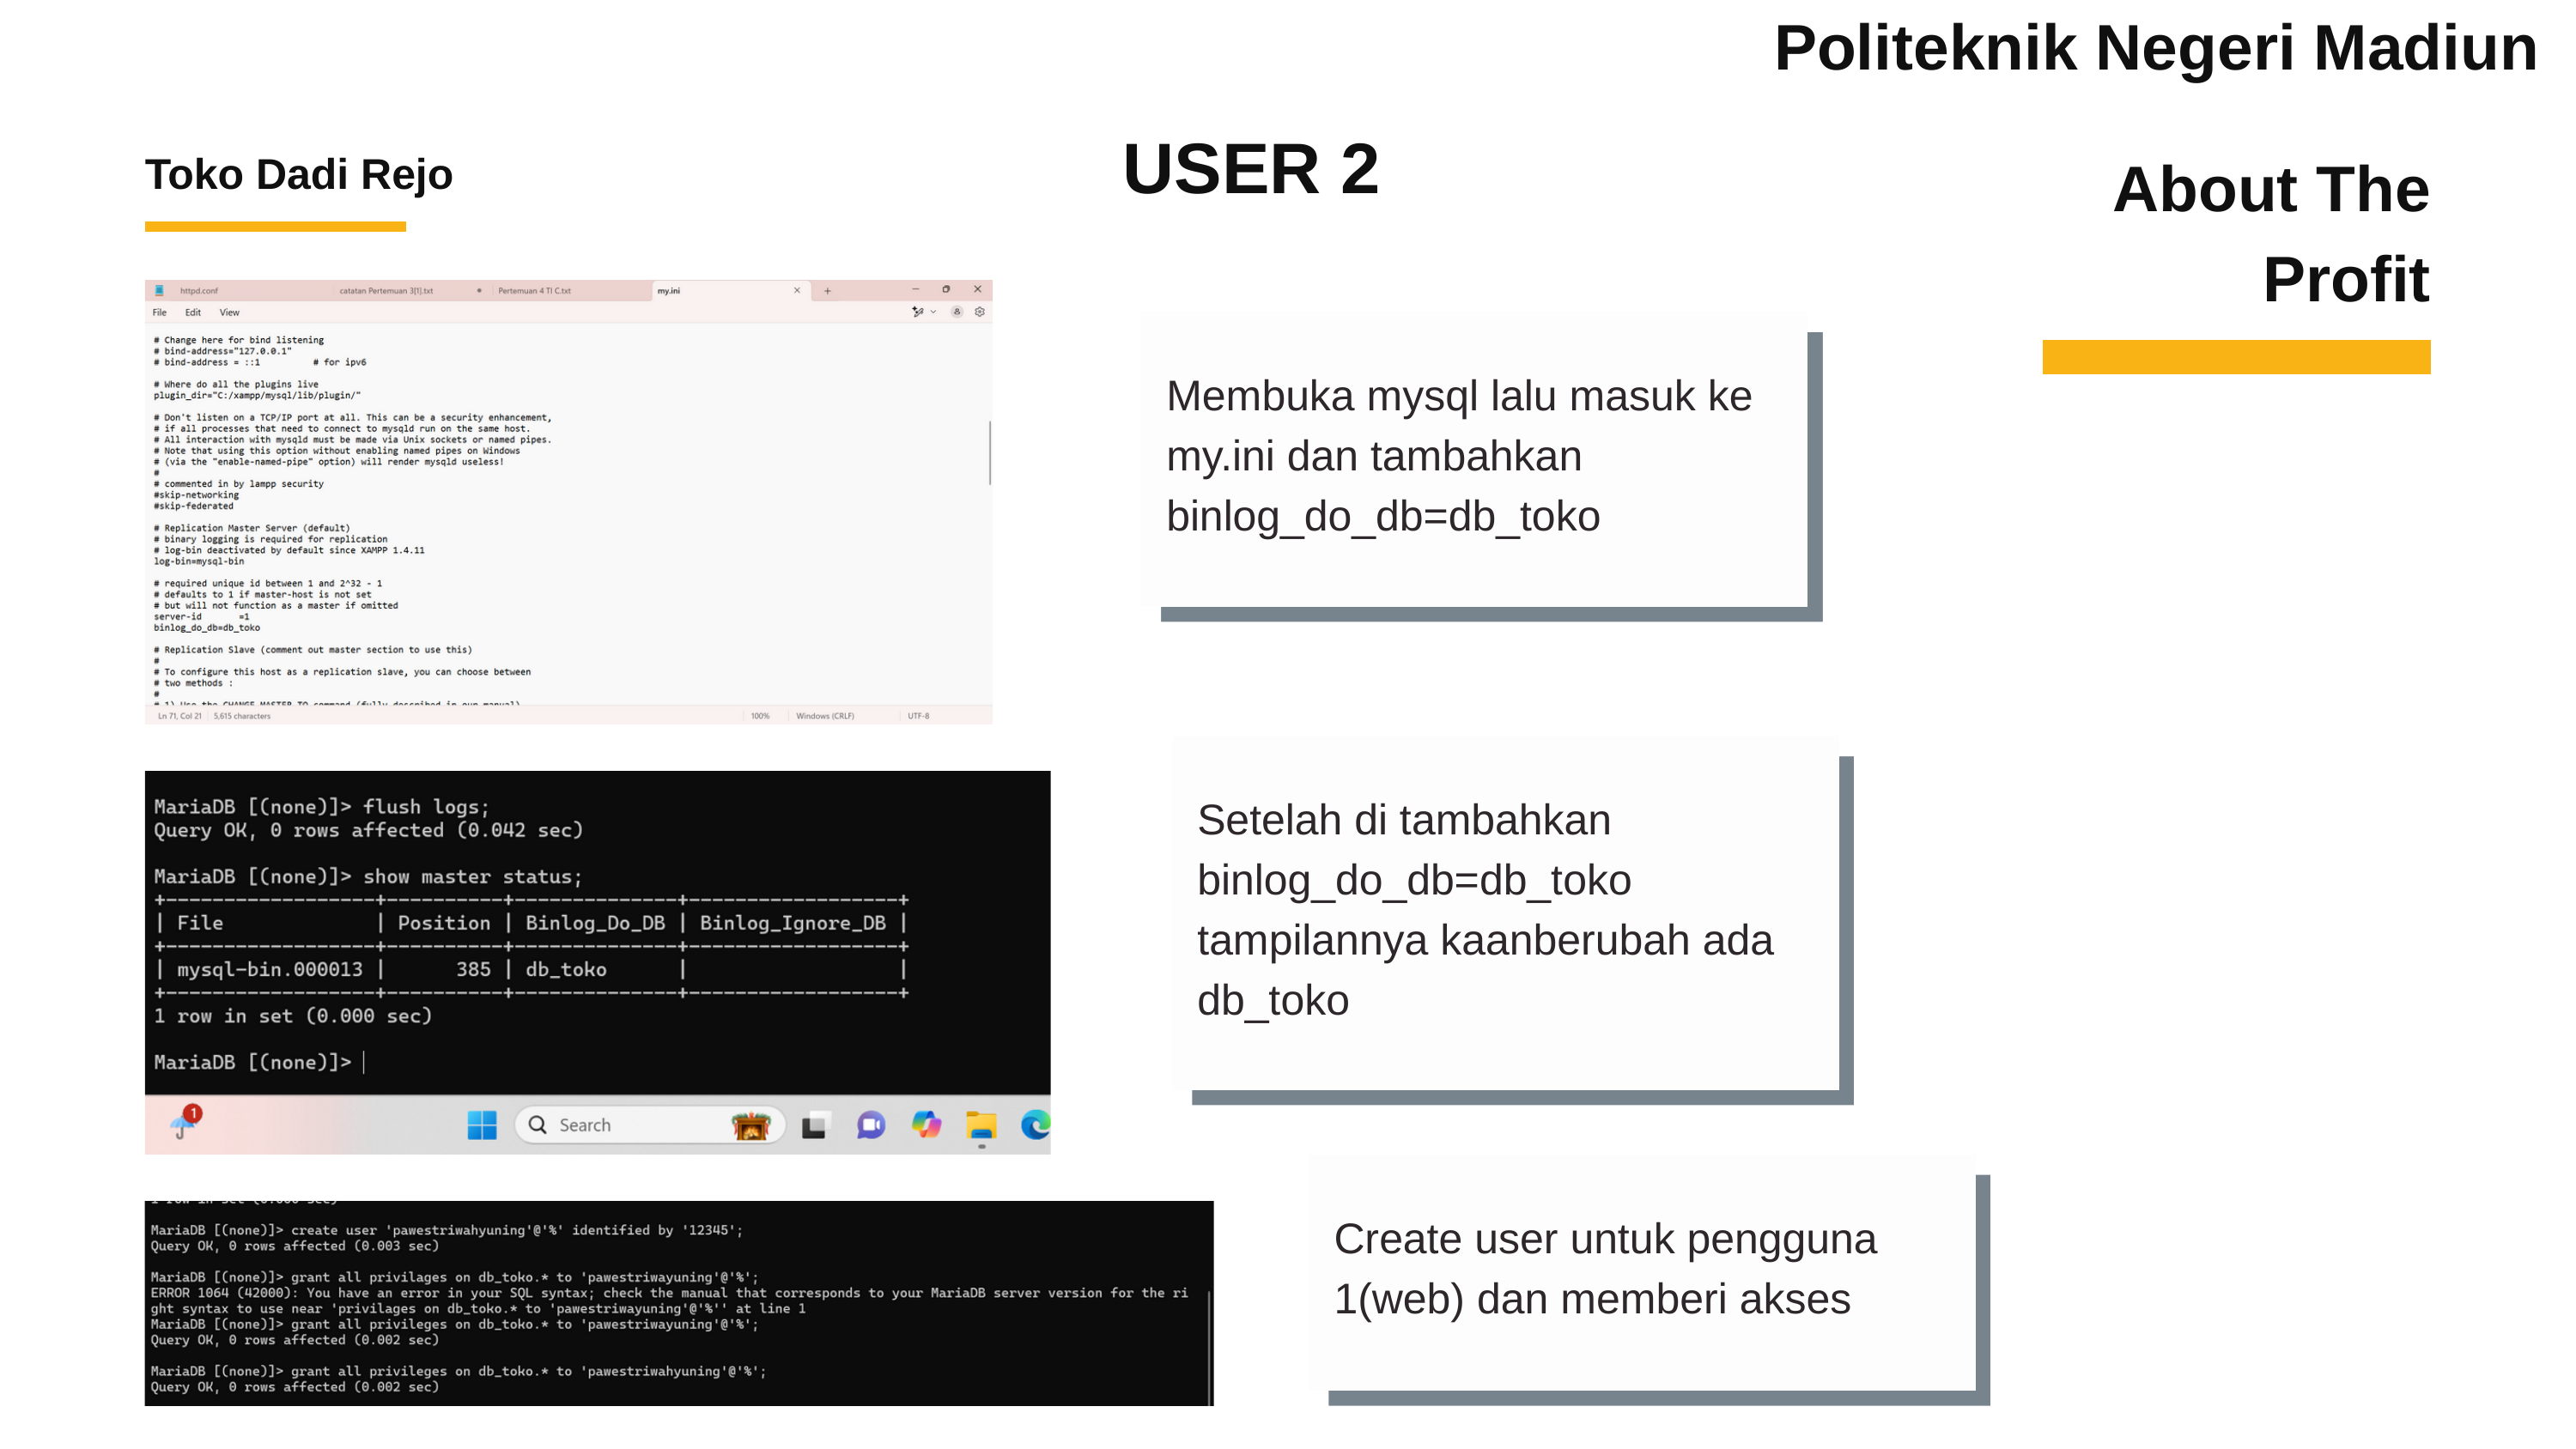

Politeknik Negeri Madiun
USER 2
About The Profit
Toko Dadi Rejo

Membuka mysql lalu masuk ke my.ini dan tambahkan binlog_do_db=db_toko

Setelah di tambahkan binlog_do_db=db_toko tampilannya kaanberubah ada db_toko

Create user untuk pengguna 1(web) dan memberi akses